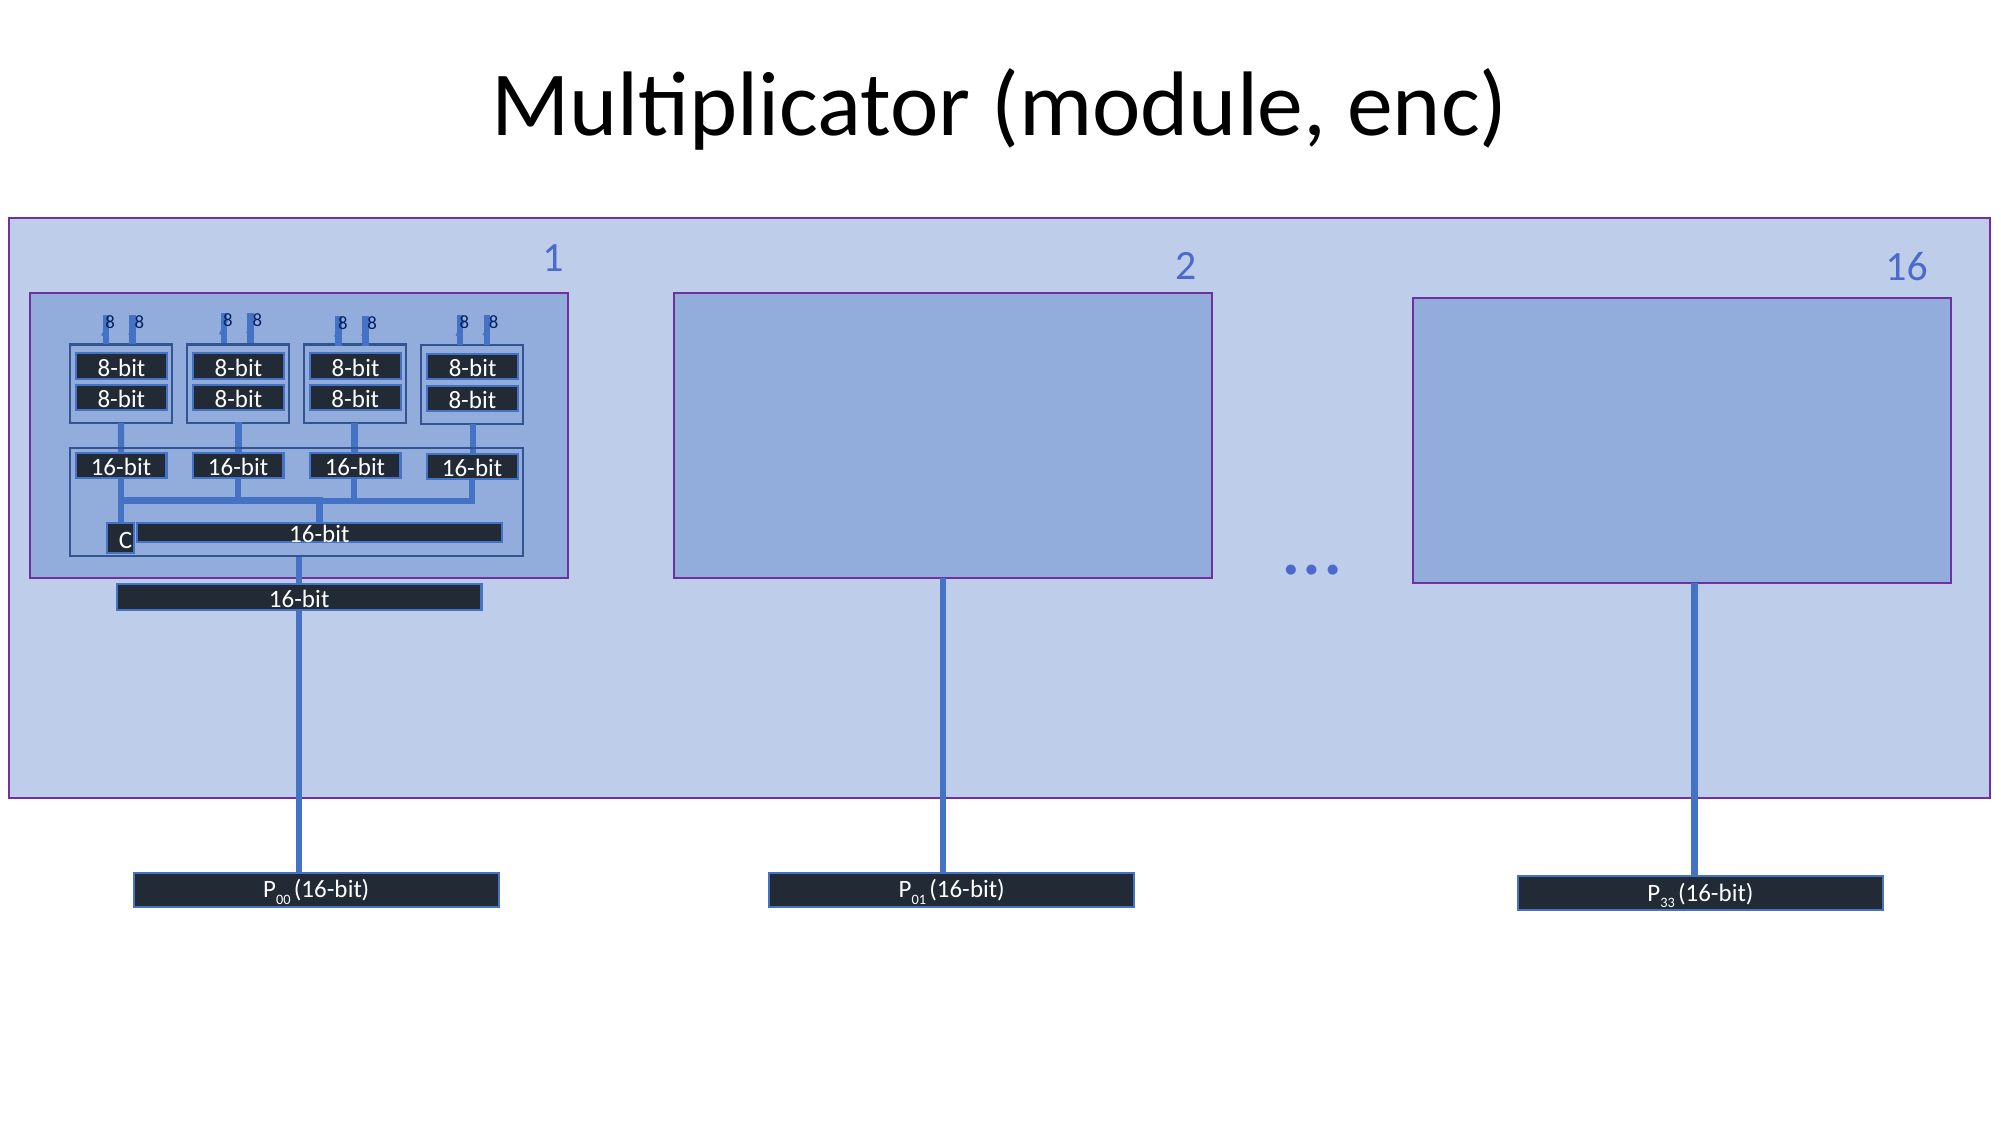

# Multiplicator (module, enc)

1
2
16

8
8
8
8
8
8
8
8

8-bit
8-bit
8-bit
8-bit
8-bit
8-bit
8-bit
8-bit

16-bit
16-bit
16-bit
16-bit
…
16-bit
C
16-bit
P01 (16-bit)
P00 (16-bit)
P33 (16-bit)